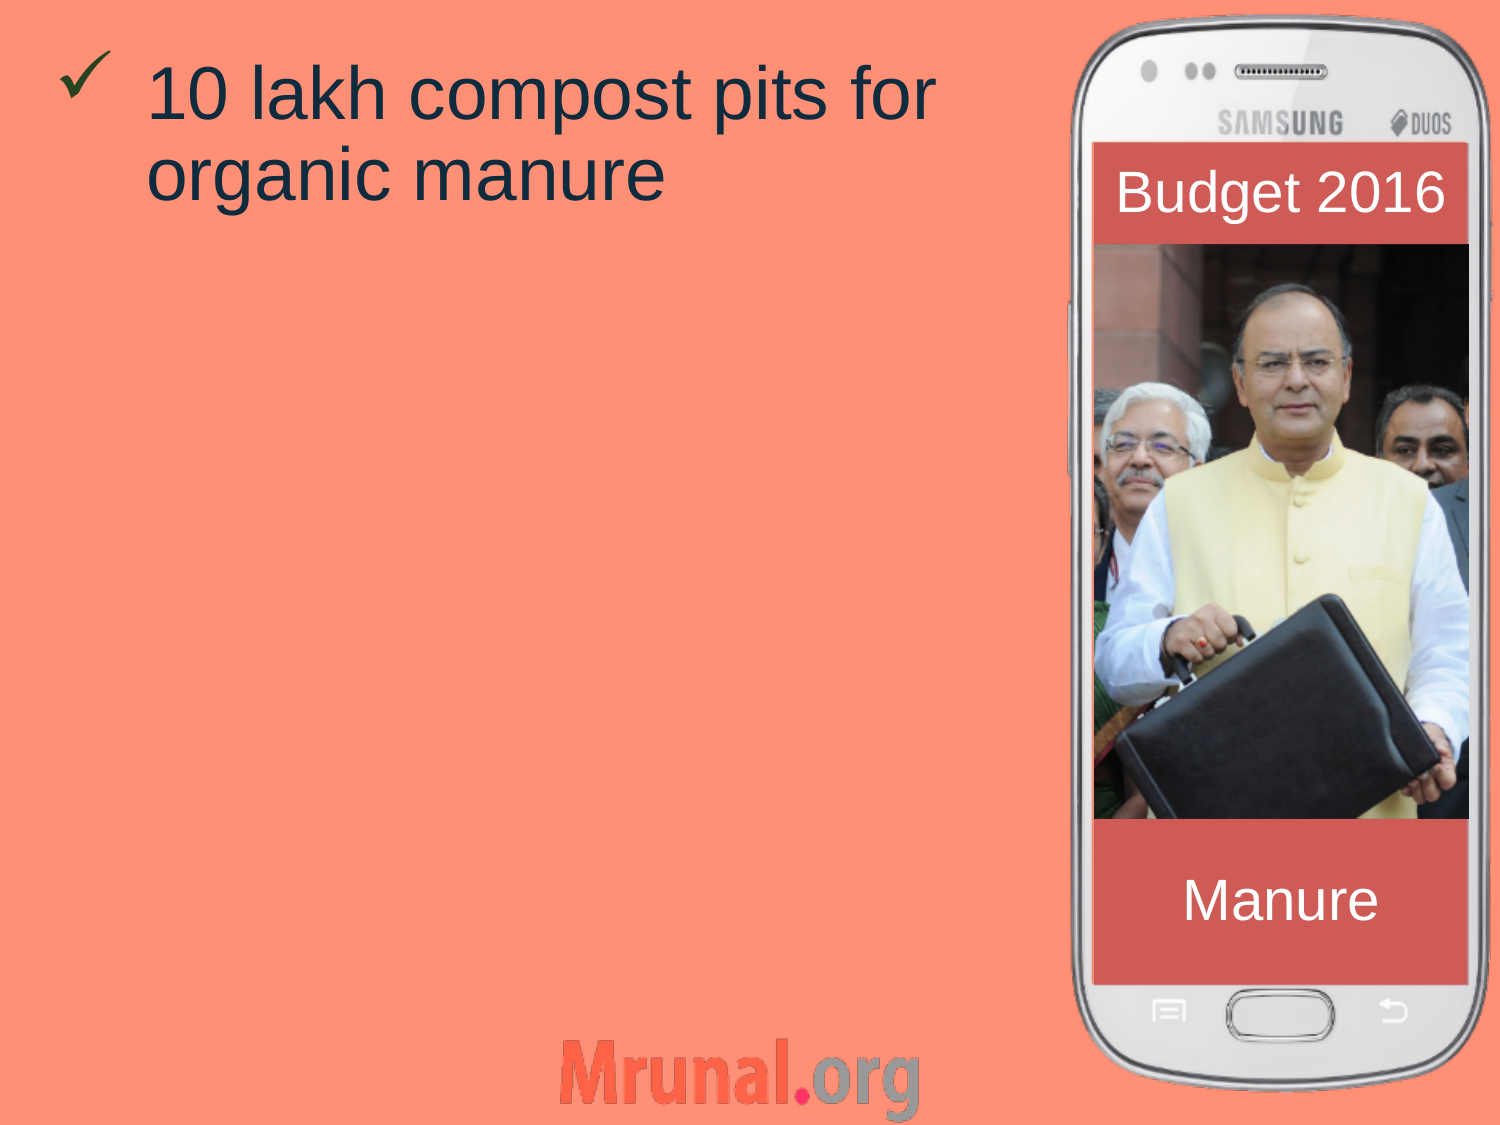

10 lakh compost pits for organic manure

Budget 2016
# Manure